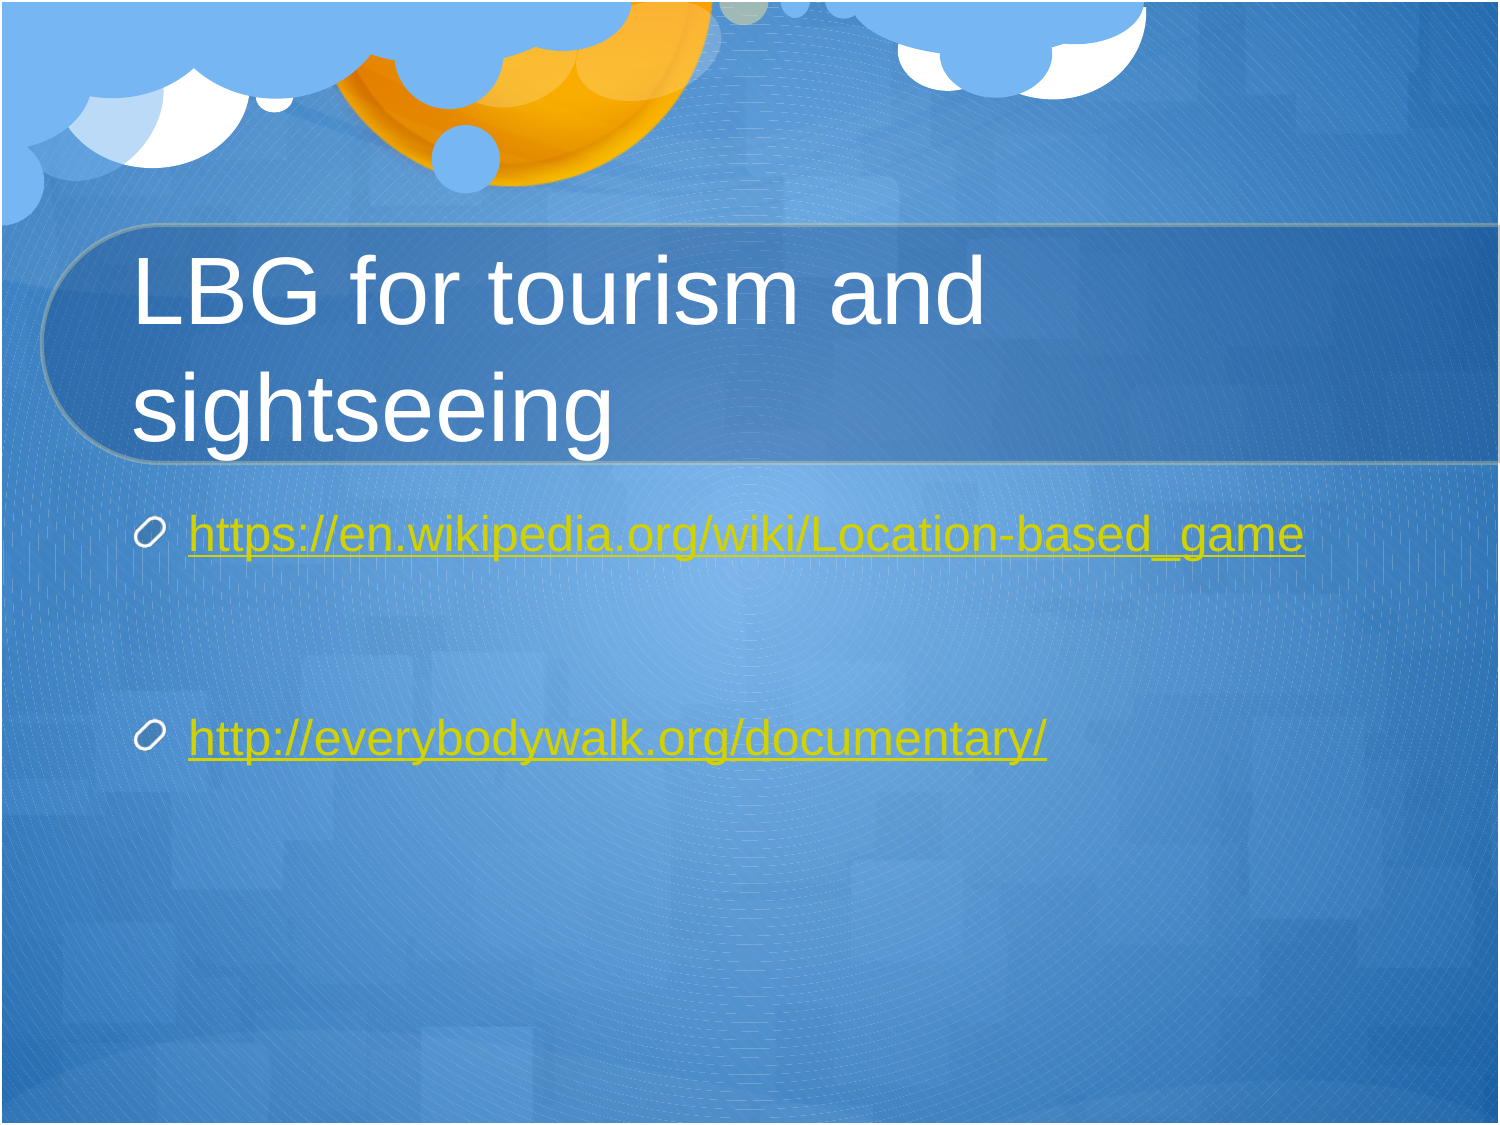

# LBG for tourism and sightseeing
https://en.wikipedia.org/wiki/Location-based_game

http://everybodywalk.org/documentary/